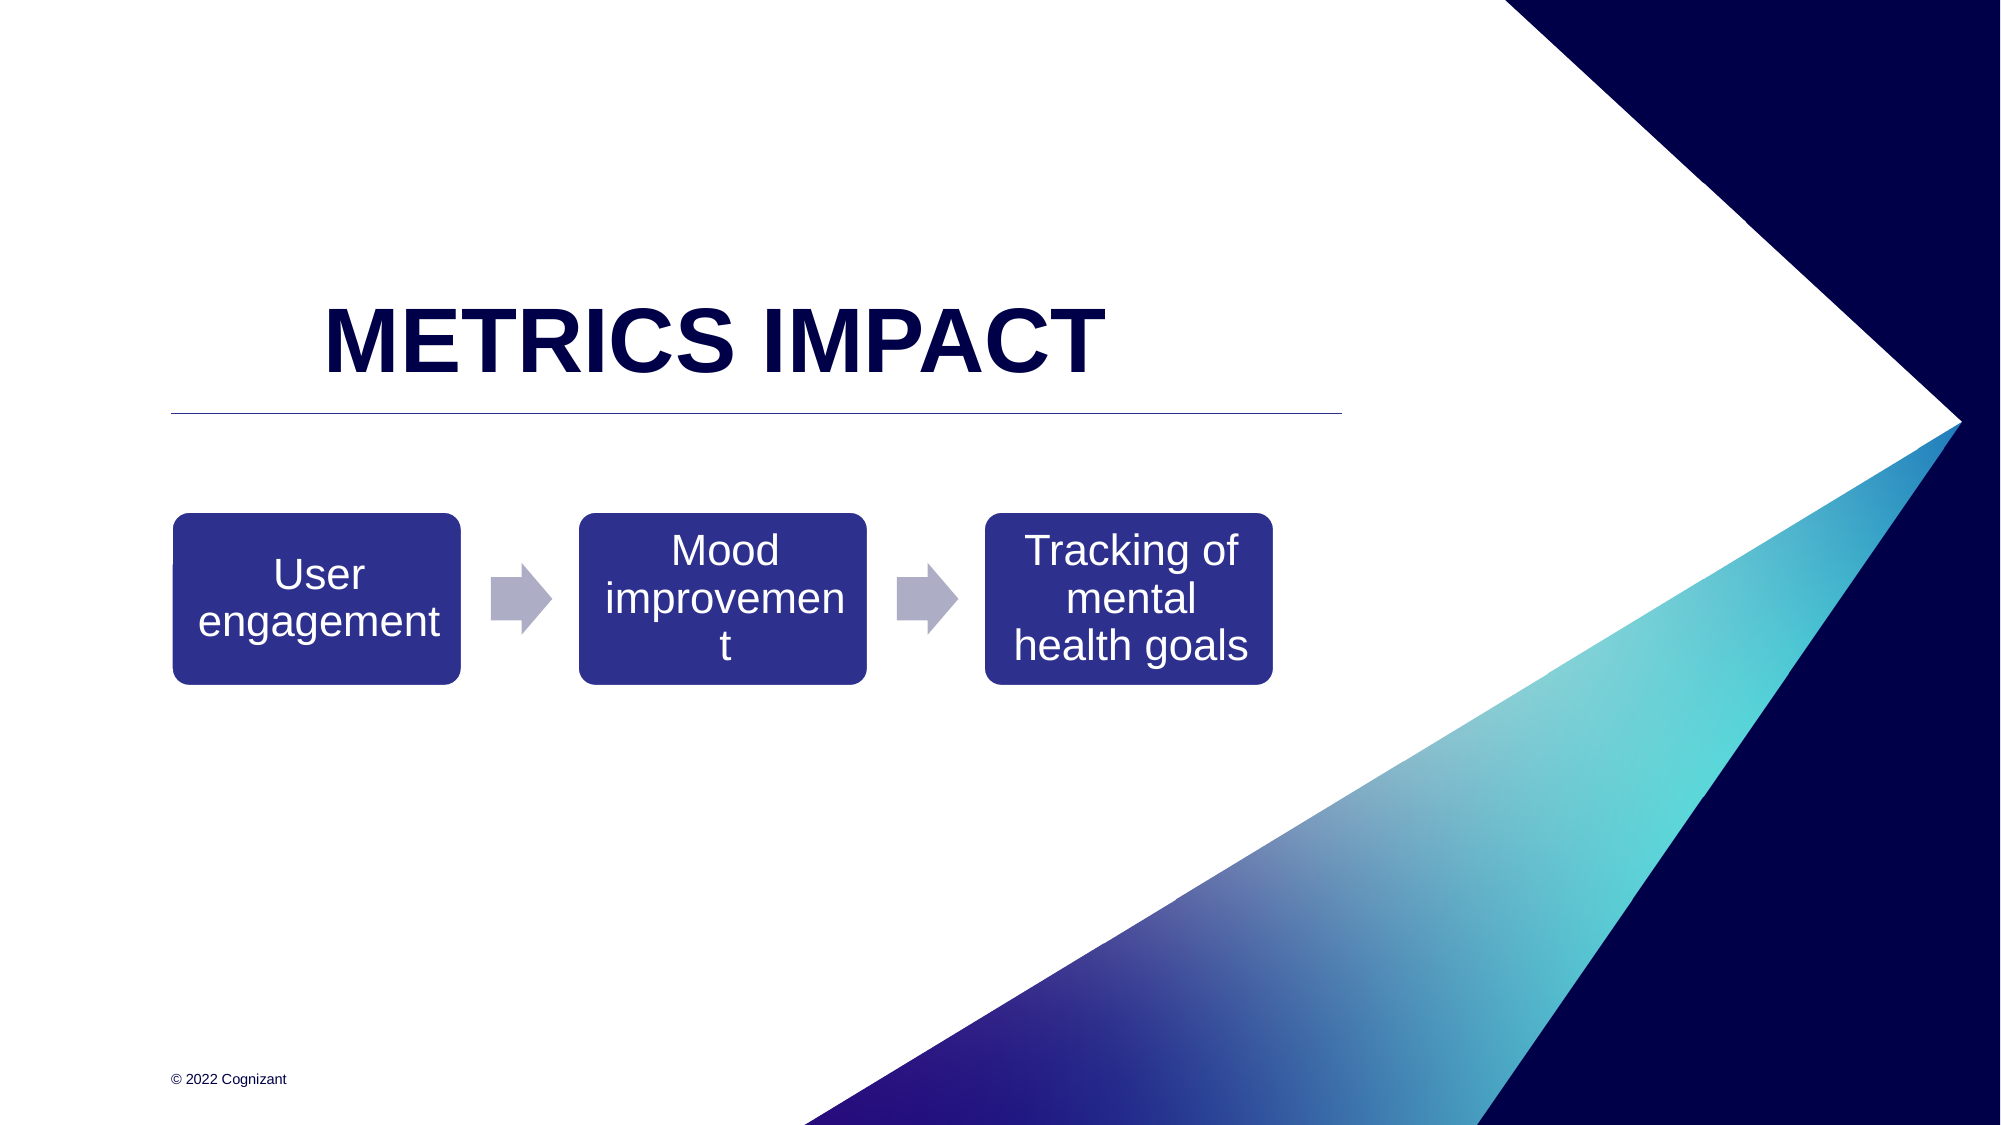

# METRICS IMPACT
User engagement

Mood improvement

Tracking of mental health goals
© 2022 Cognizant